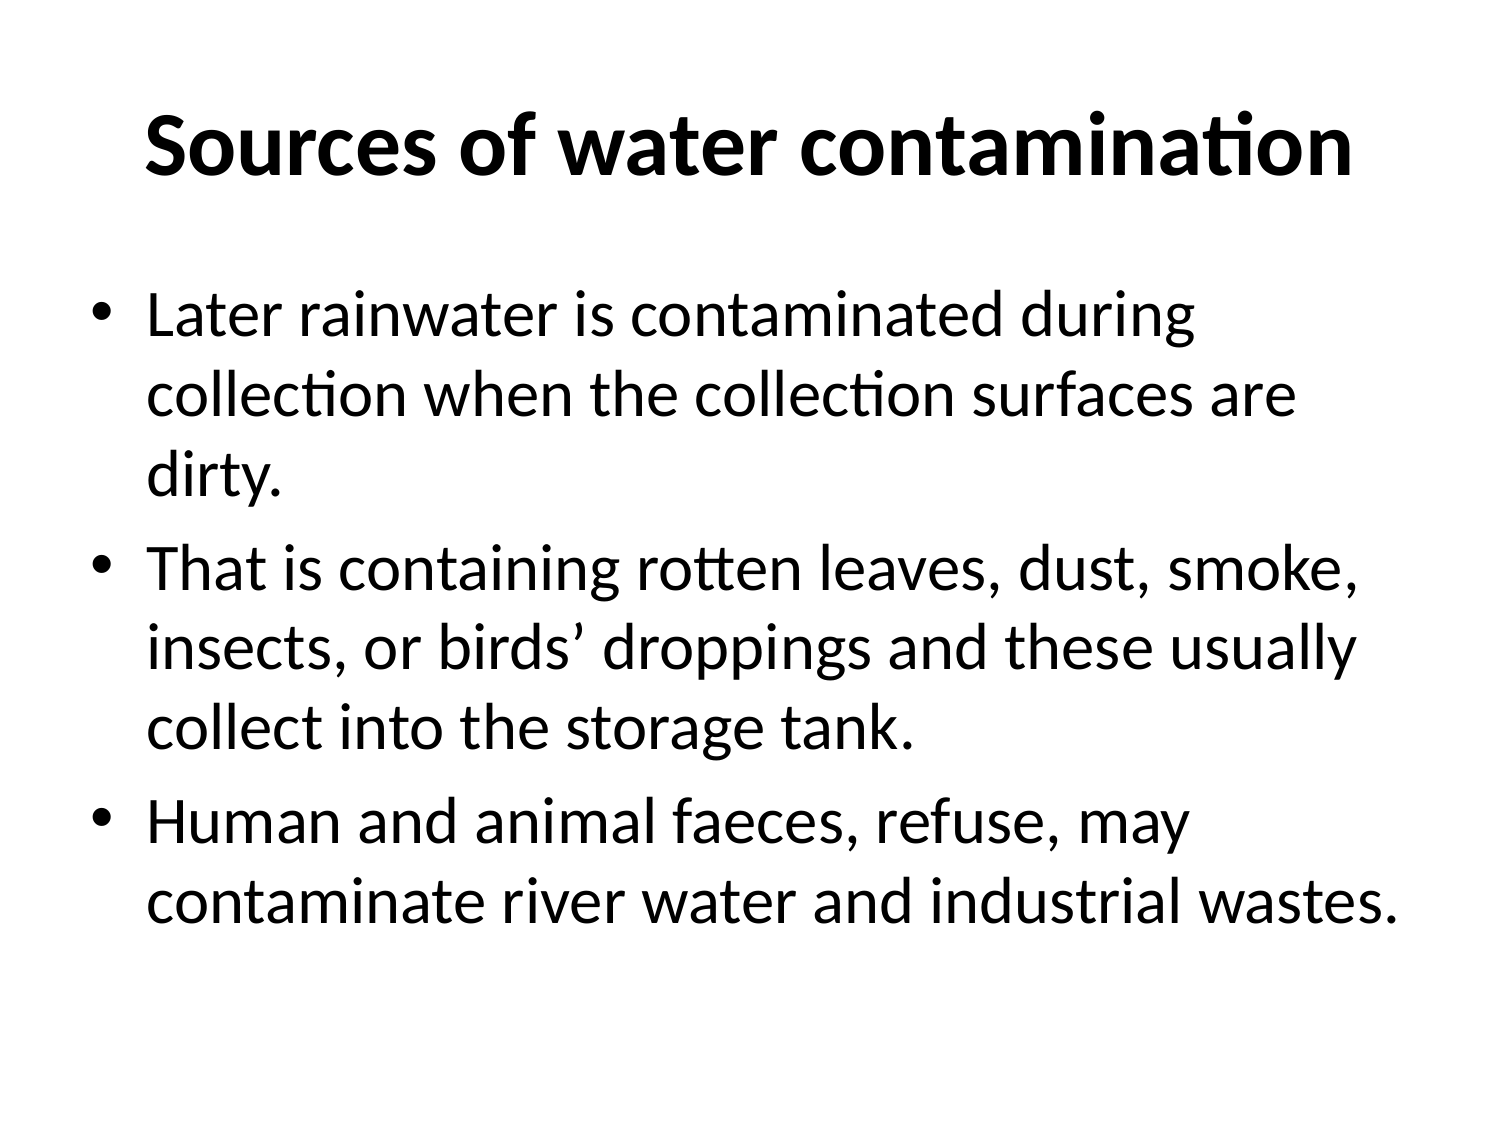

# Sources of water contamination
Later rainwater is contaminated during collection when the collection surfaces are dirty.
That is containing rotten leaves, dust, smoke, insects, or birds’ droppings and these usually collect into the storage tank.
Human and animal faeces, refuse, may contaminate river water and industrial wastes.